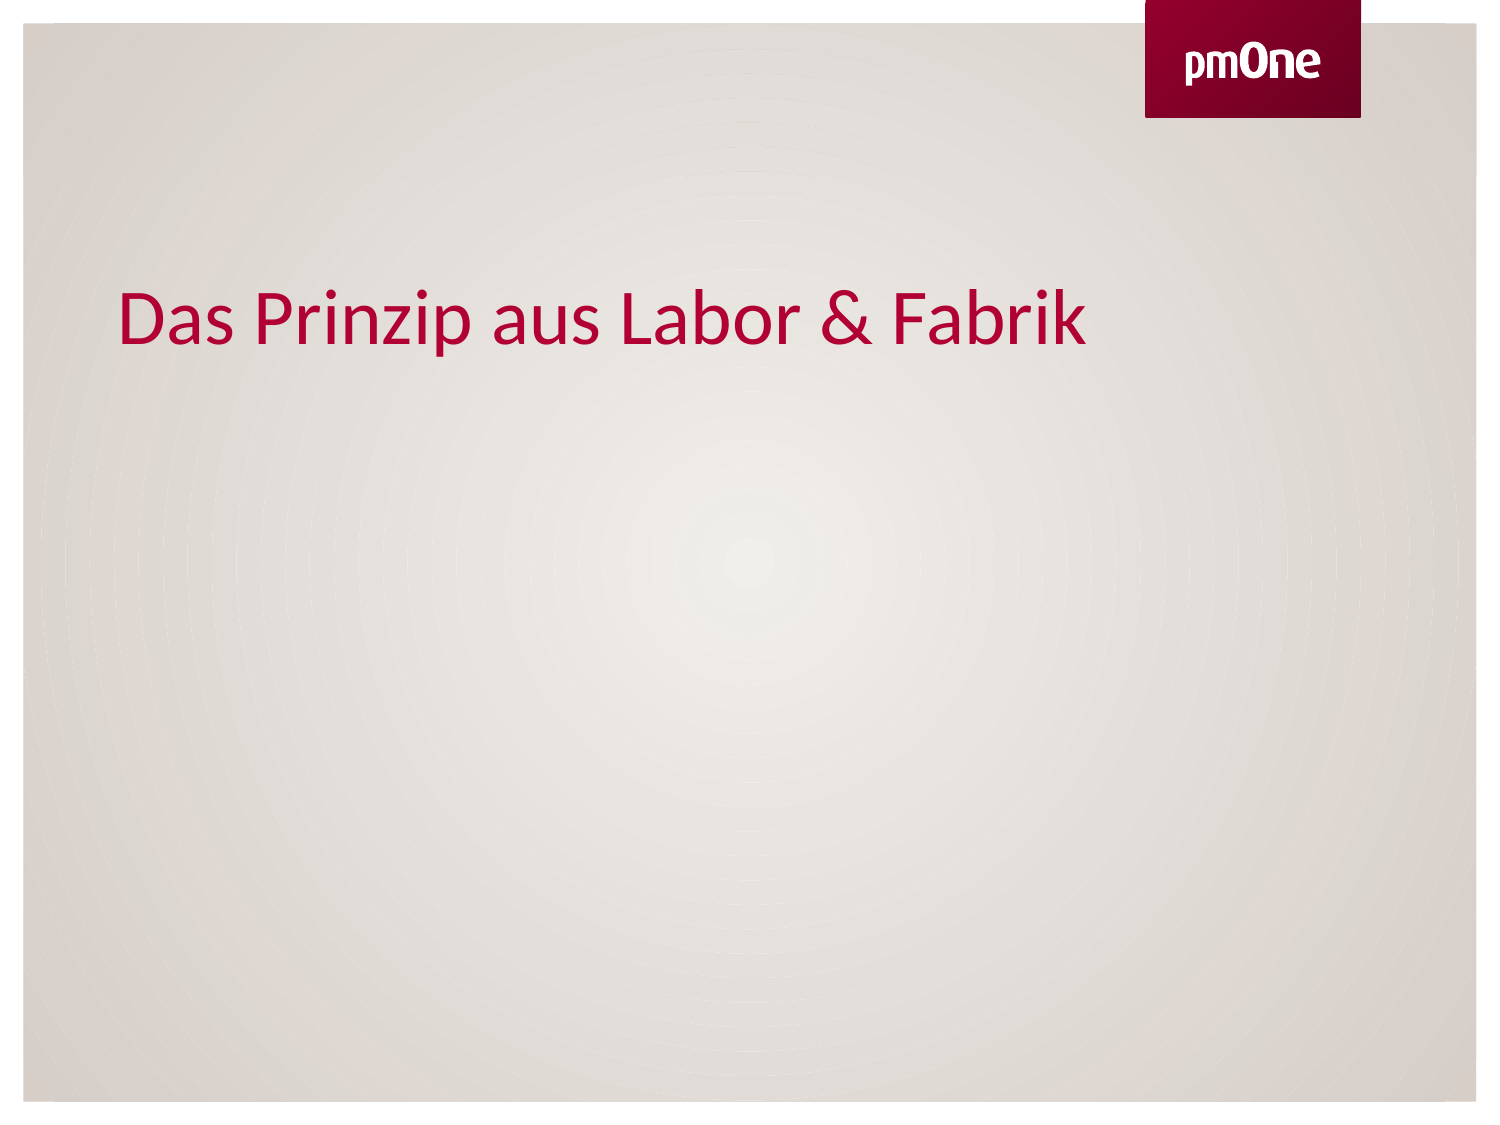

# Das Prinzip aus Labor & Fabrik